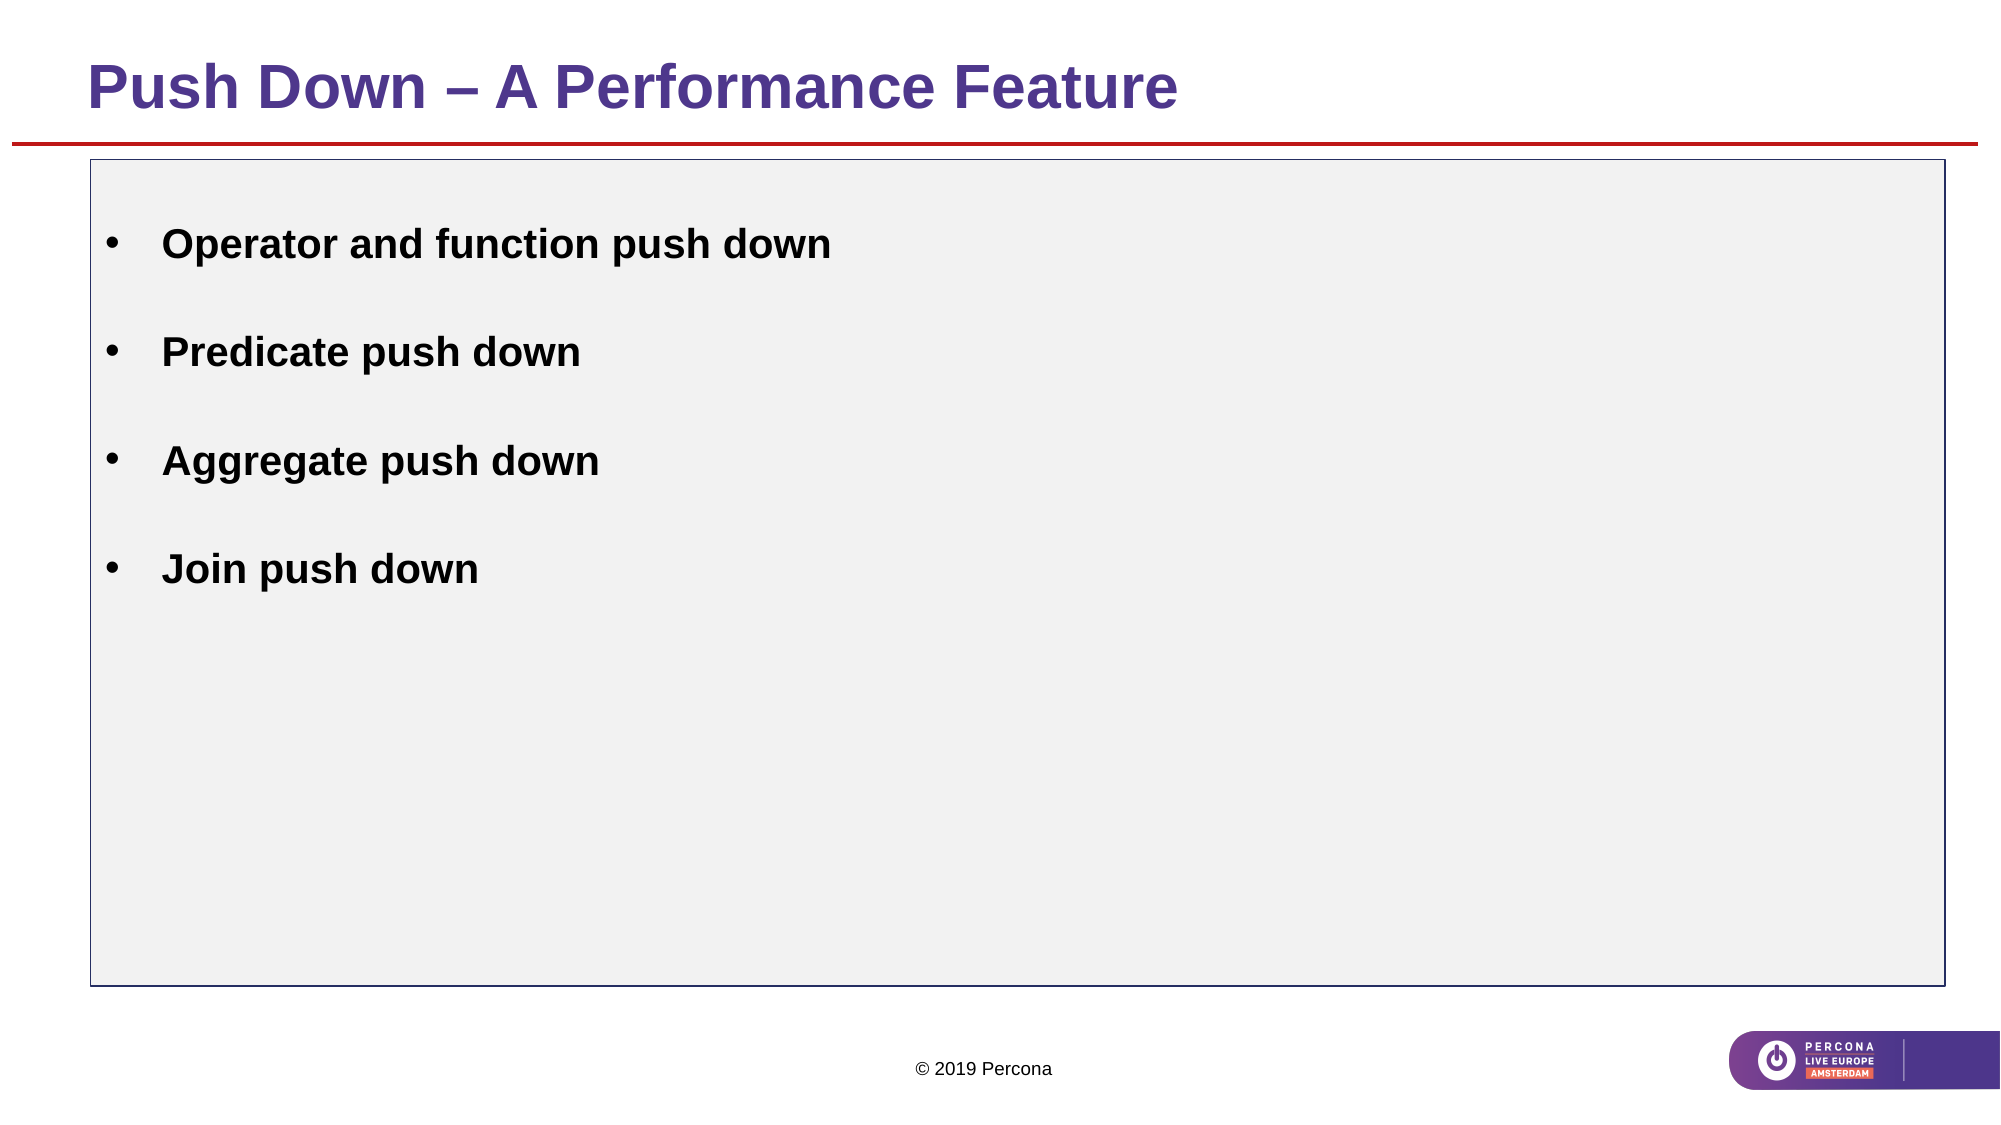

# Push Down – A Performance Feature
Operator and function push down
Predicate push down
Aggregate push down
Join push down